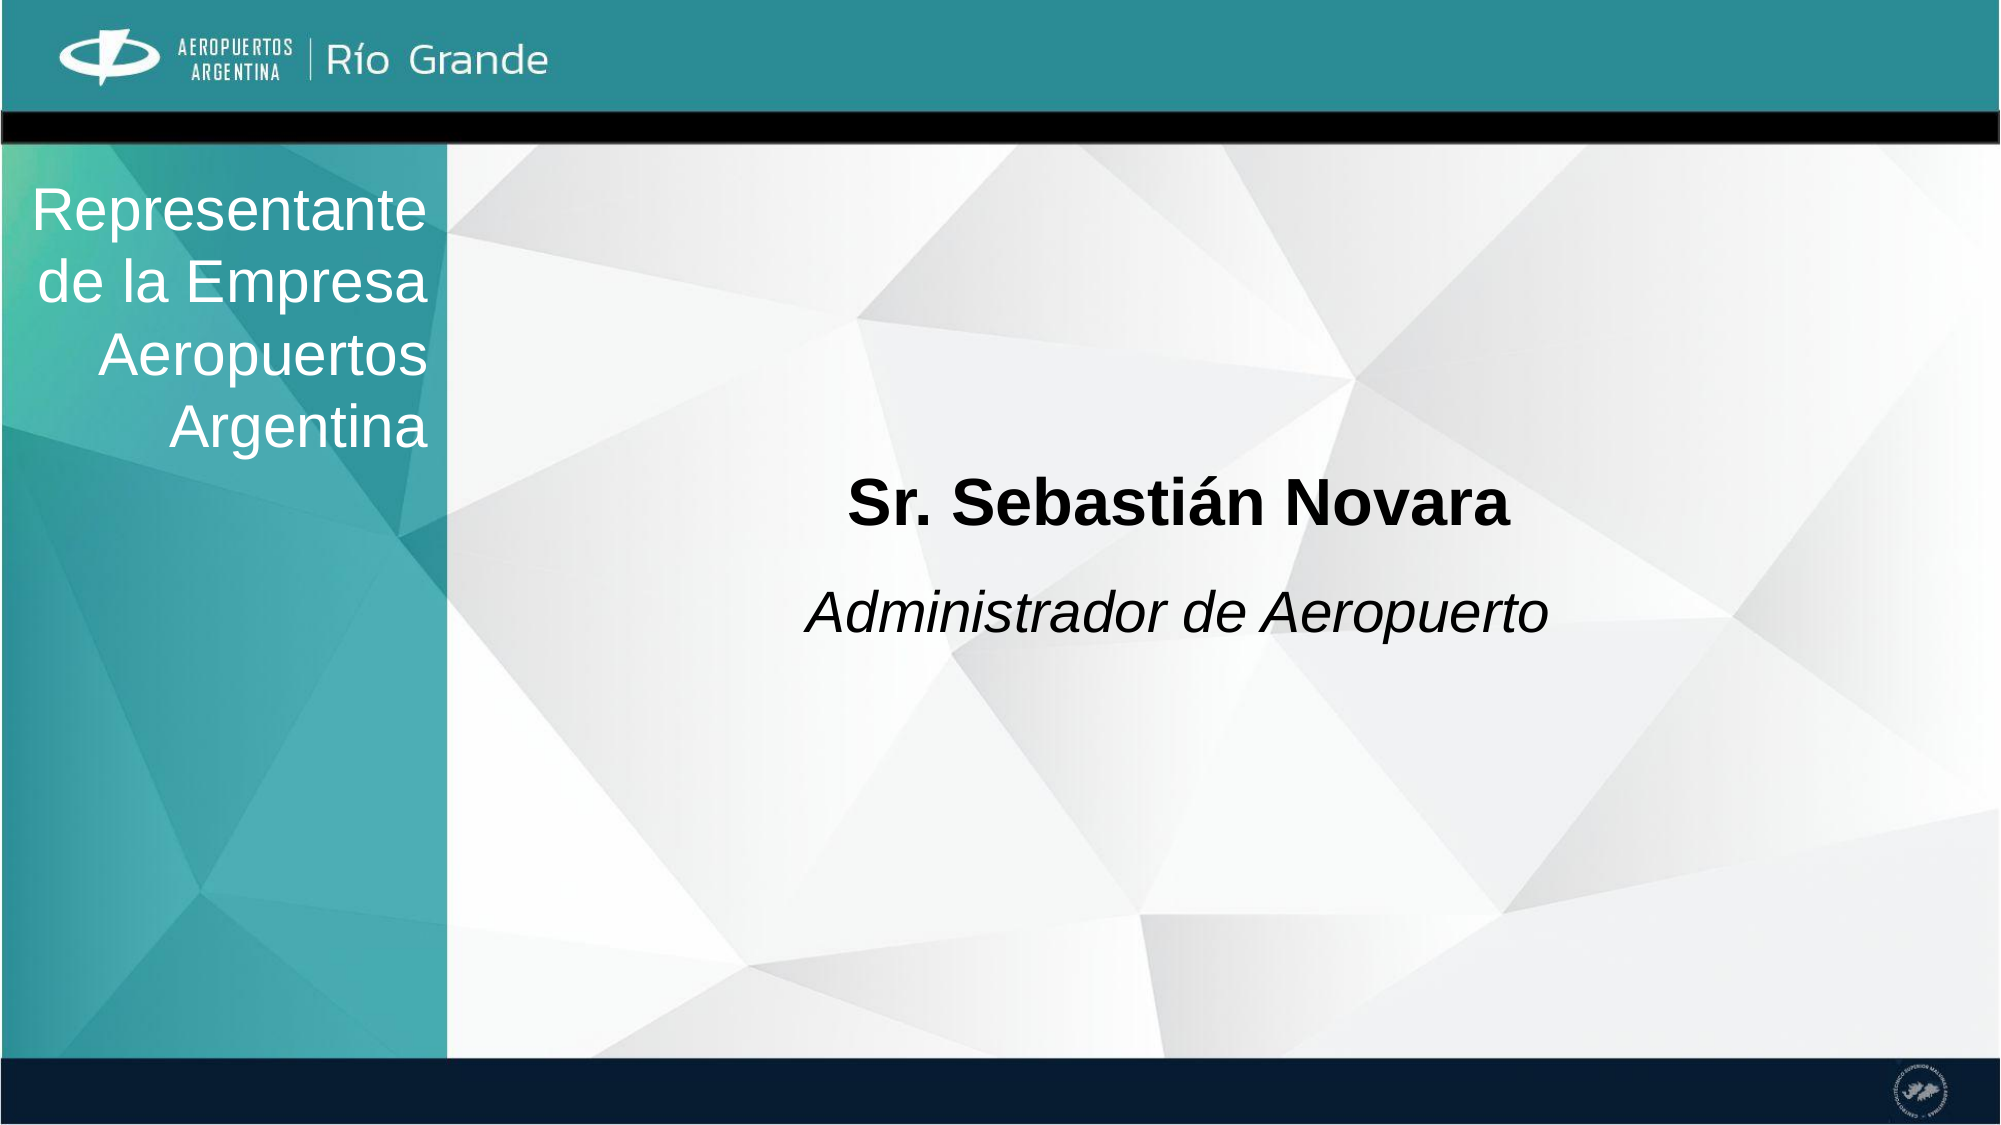

Representante de la Empresa Aeropuertos Argentina
Sr. Sebastián Novara
Administrador de Aeropuerto